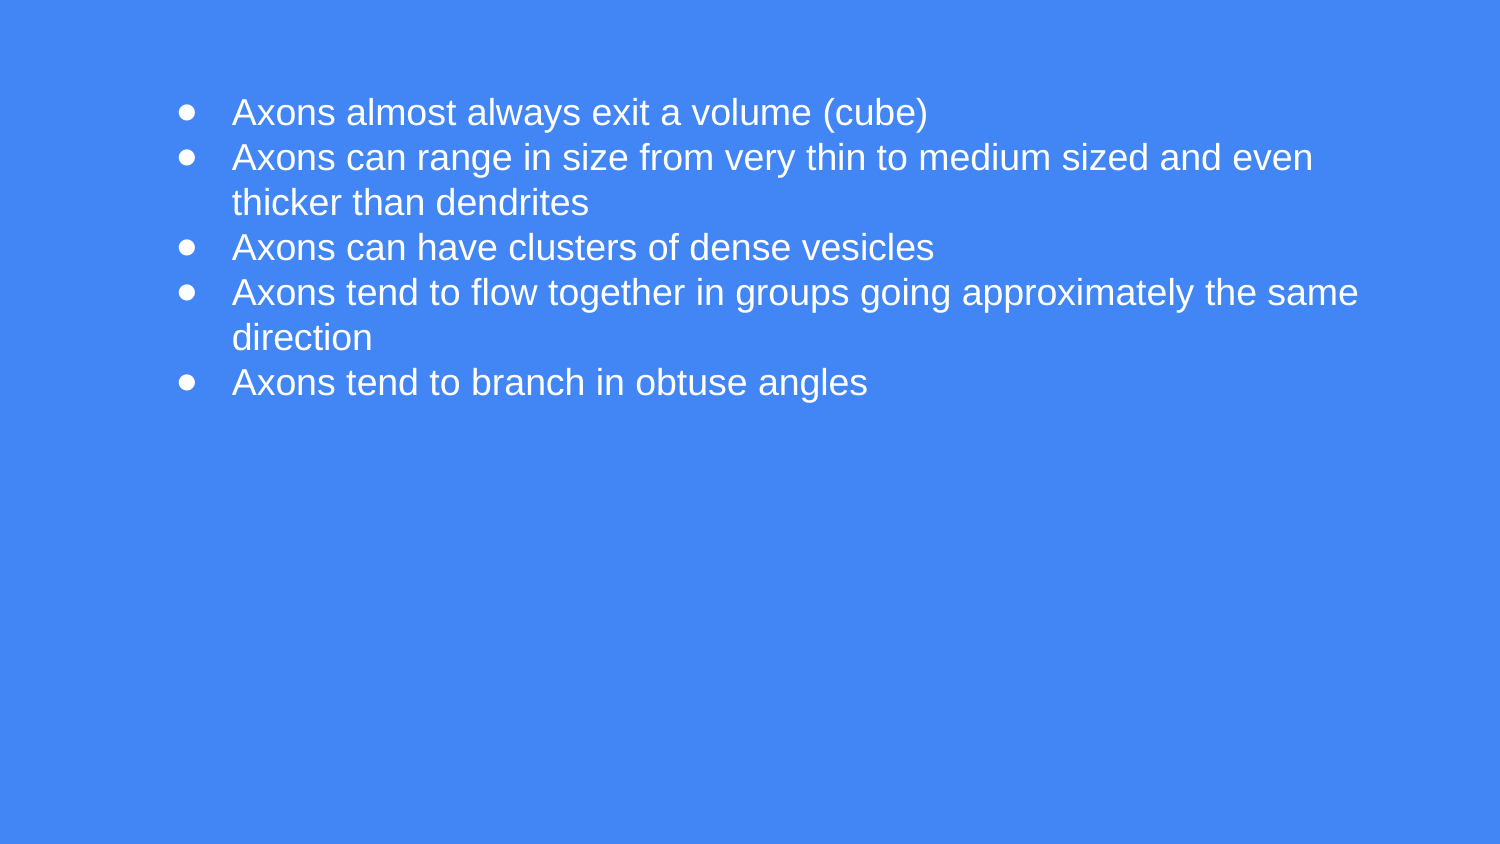

Axons almost always exit a volume (cube)
Axons can range in size from very thin to medium sized and even thicker than dendrites
Axons can have clusters of dense vesicles
Axons tend to flow together in groups going approximately the same direction
Axons tend to branch in obtuse angles